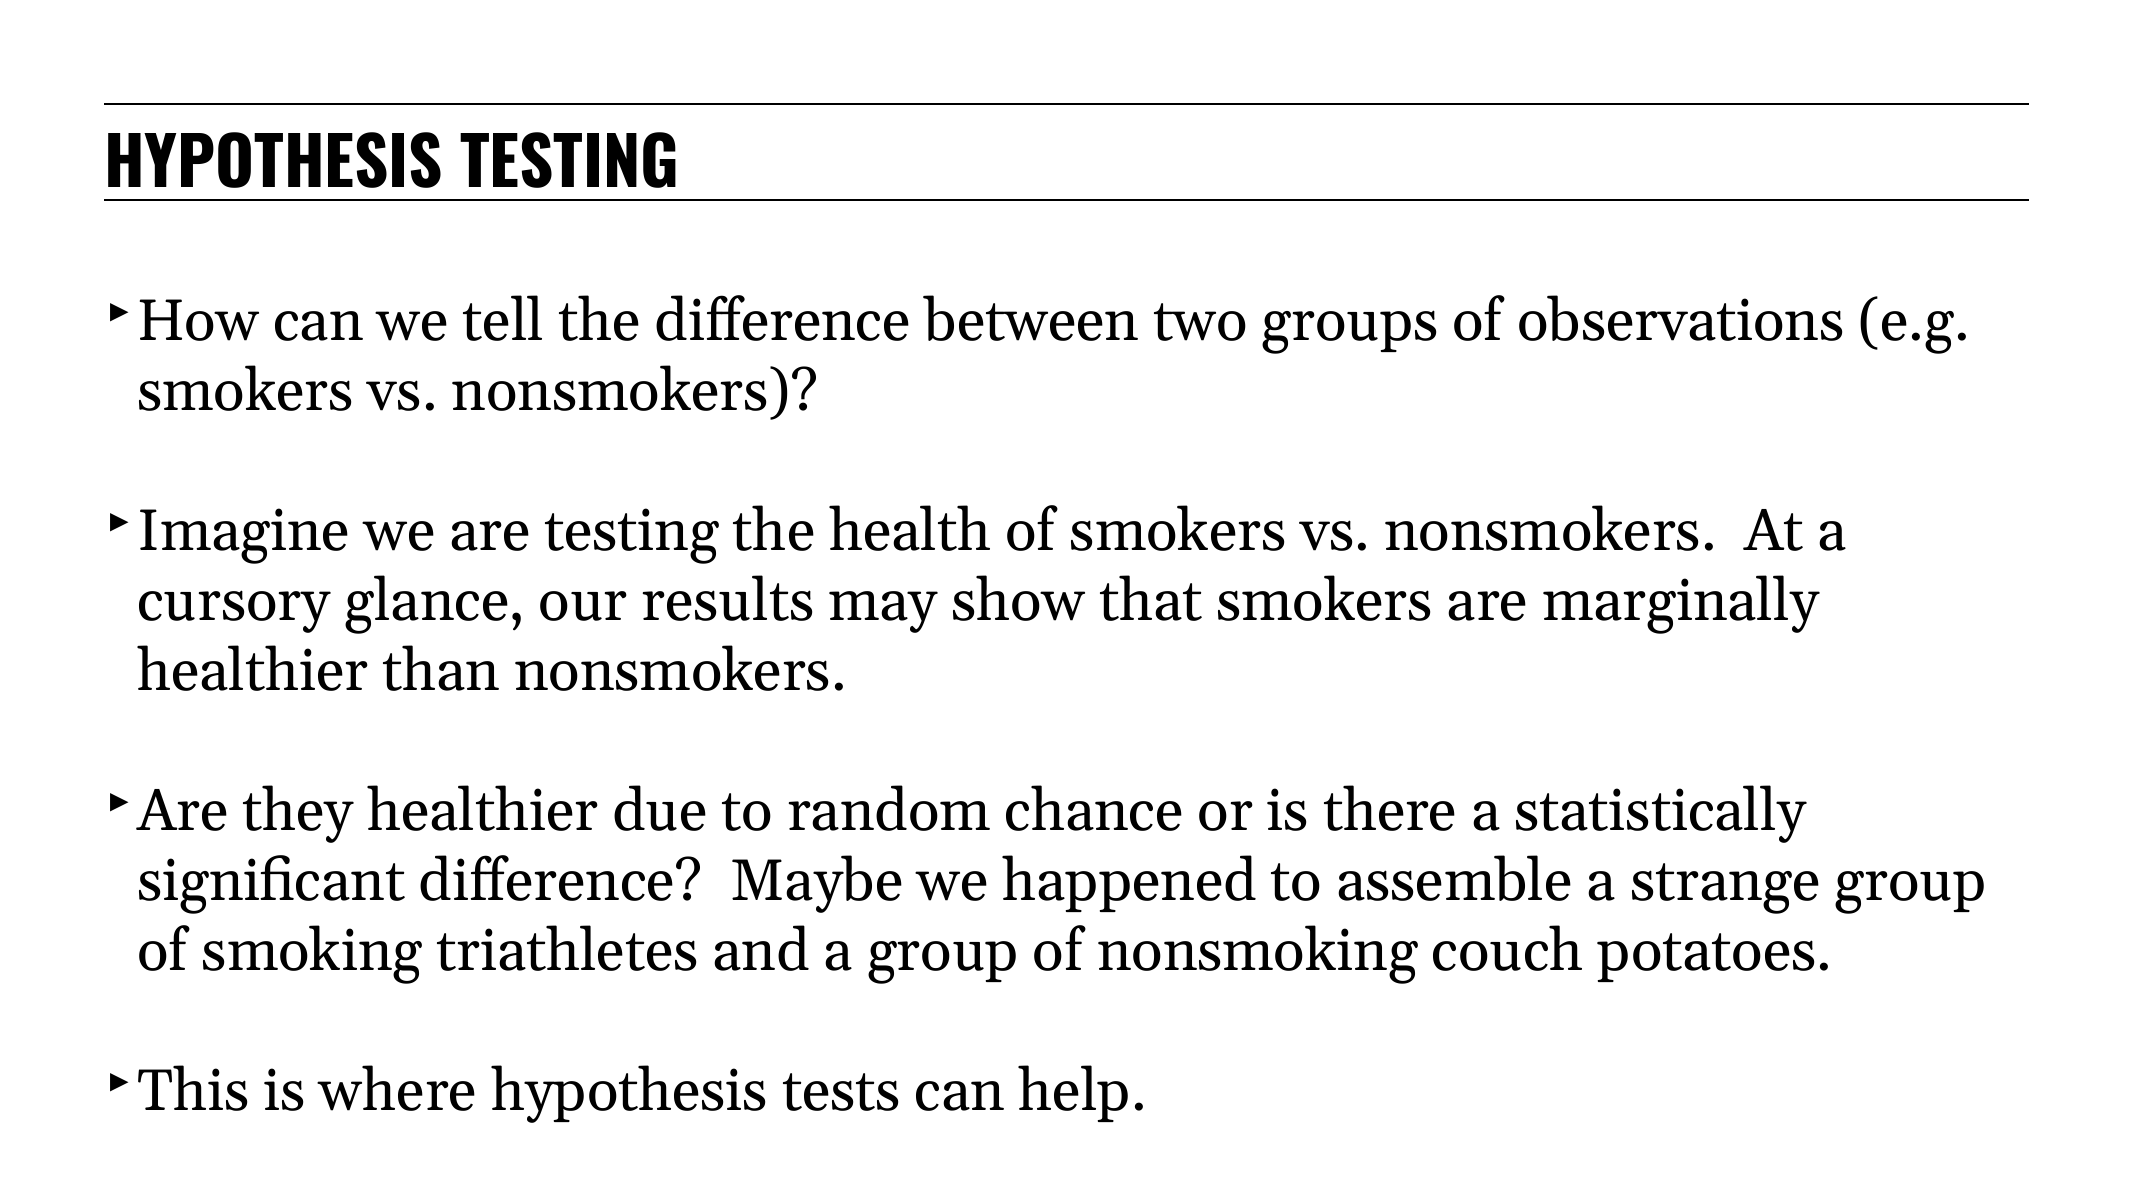

HYPOTHESIS TESTING

How can we tell the difference between two groups of observations (e.g. smokers vs. nonsmokers)?

Imagine we are testing the health of smokers vs. nonsmokers.  At a cursory glance, our results may show that smokers are marginally healthier than nonsmokers.

Are they healthier due to random chance or is there a statistically significant difference?  Maybe we happened to assemble a strange group of smoking triathletes and a group of nonsmoking couch potatoes.

This is where hypothesis tests can help.